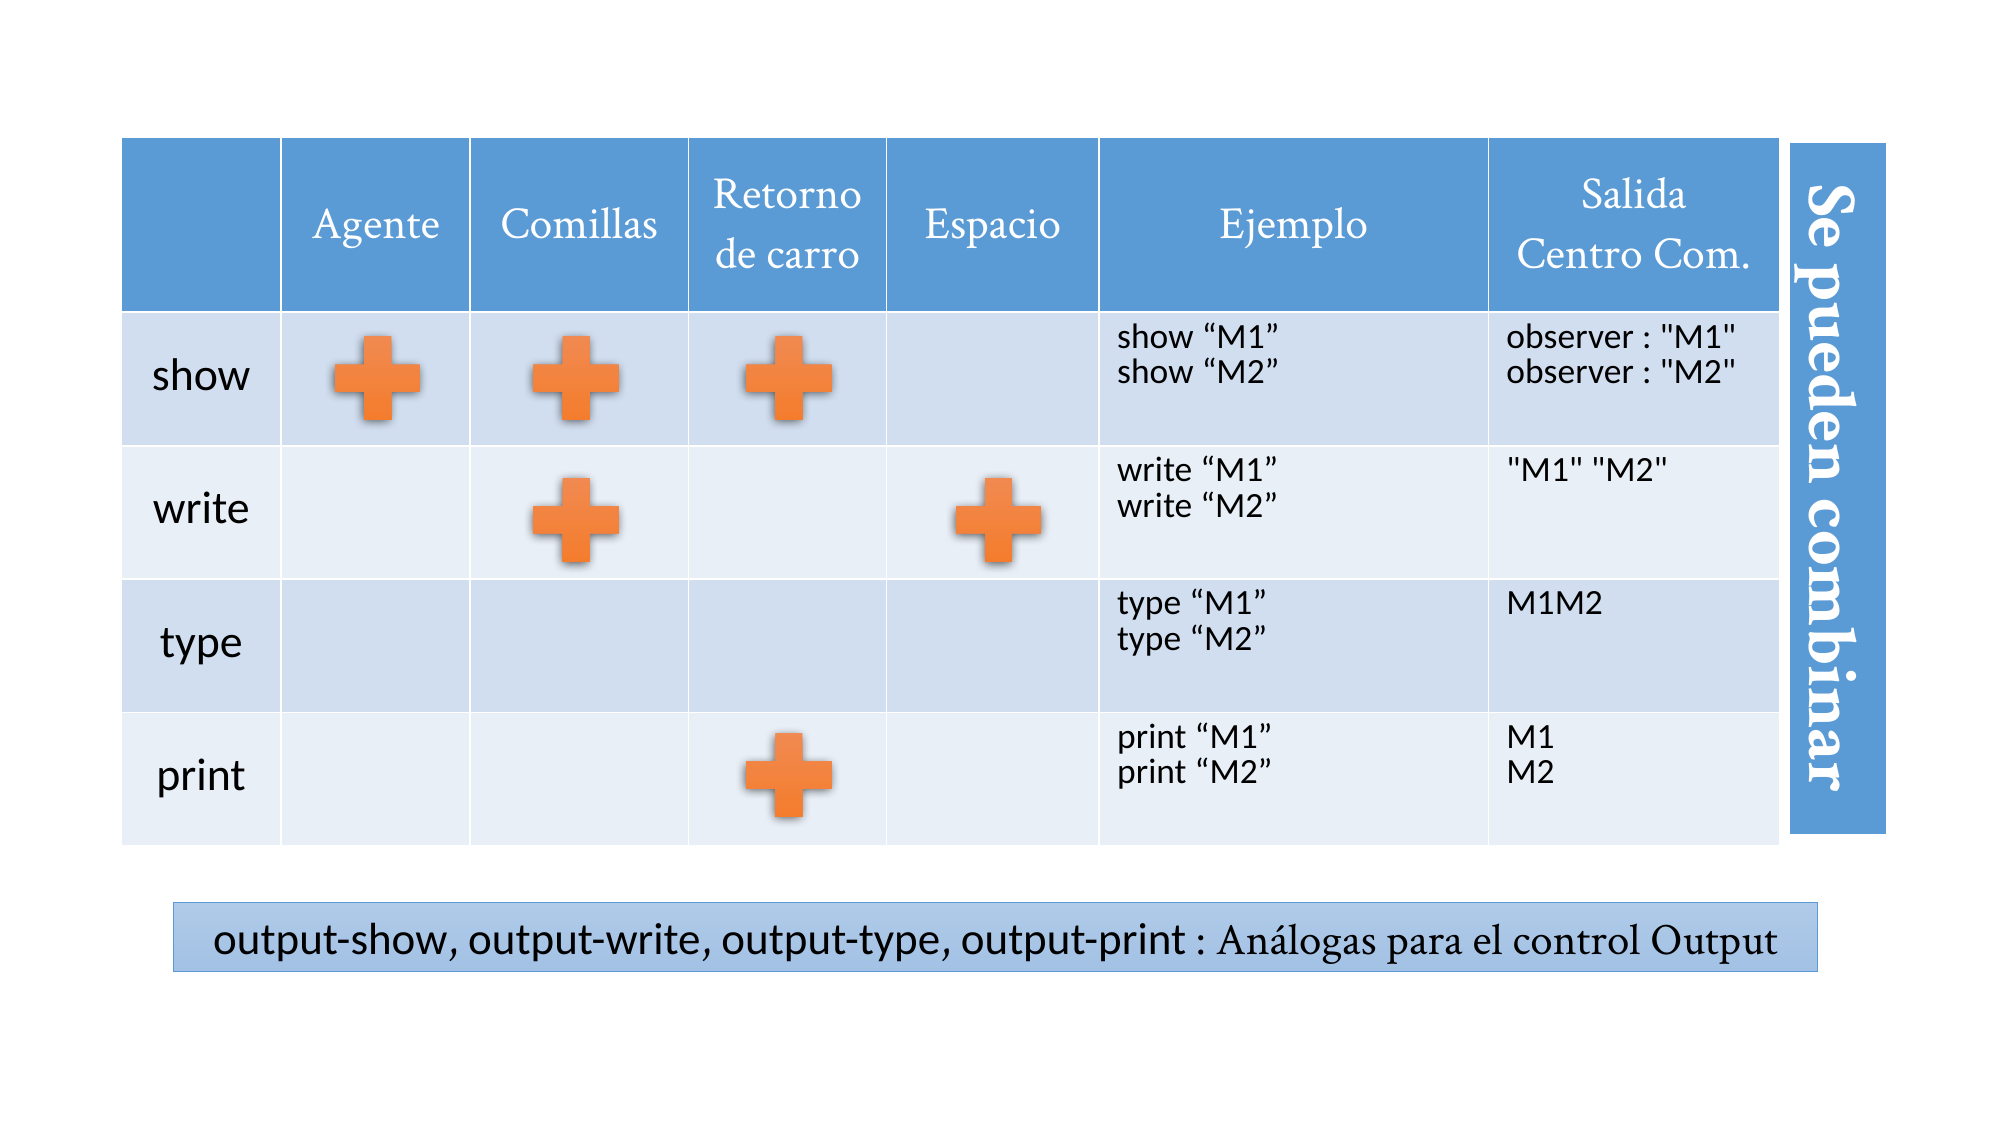

|  | Agente | Comillas | Retorno de carro | Espacio | Ejemplo | Salida Centro Com. |
| --- | --- | --- | --- | --- | --- | --- |
| show |  |  |  |  | show “M1” show “M2” | observer : "M1" observer : "M2" |
| write |  |  |  |  | write “M1” write “M2” | "M1" "M2" |
| type |  |  |  |  | type “M1” type “M2” | M1M2 |
| print |  |  |  |  | print “M1” print “M2” | M1 M2 |

Se pueden combinar

output-show, output-write, output-type, output-print : Análogas para el control Output